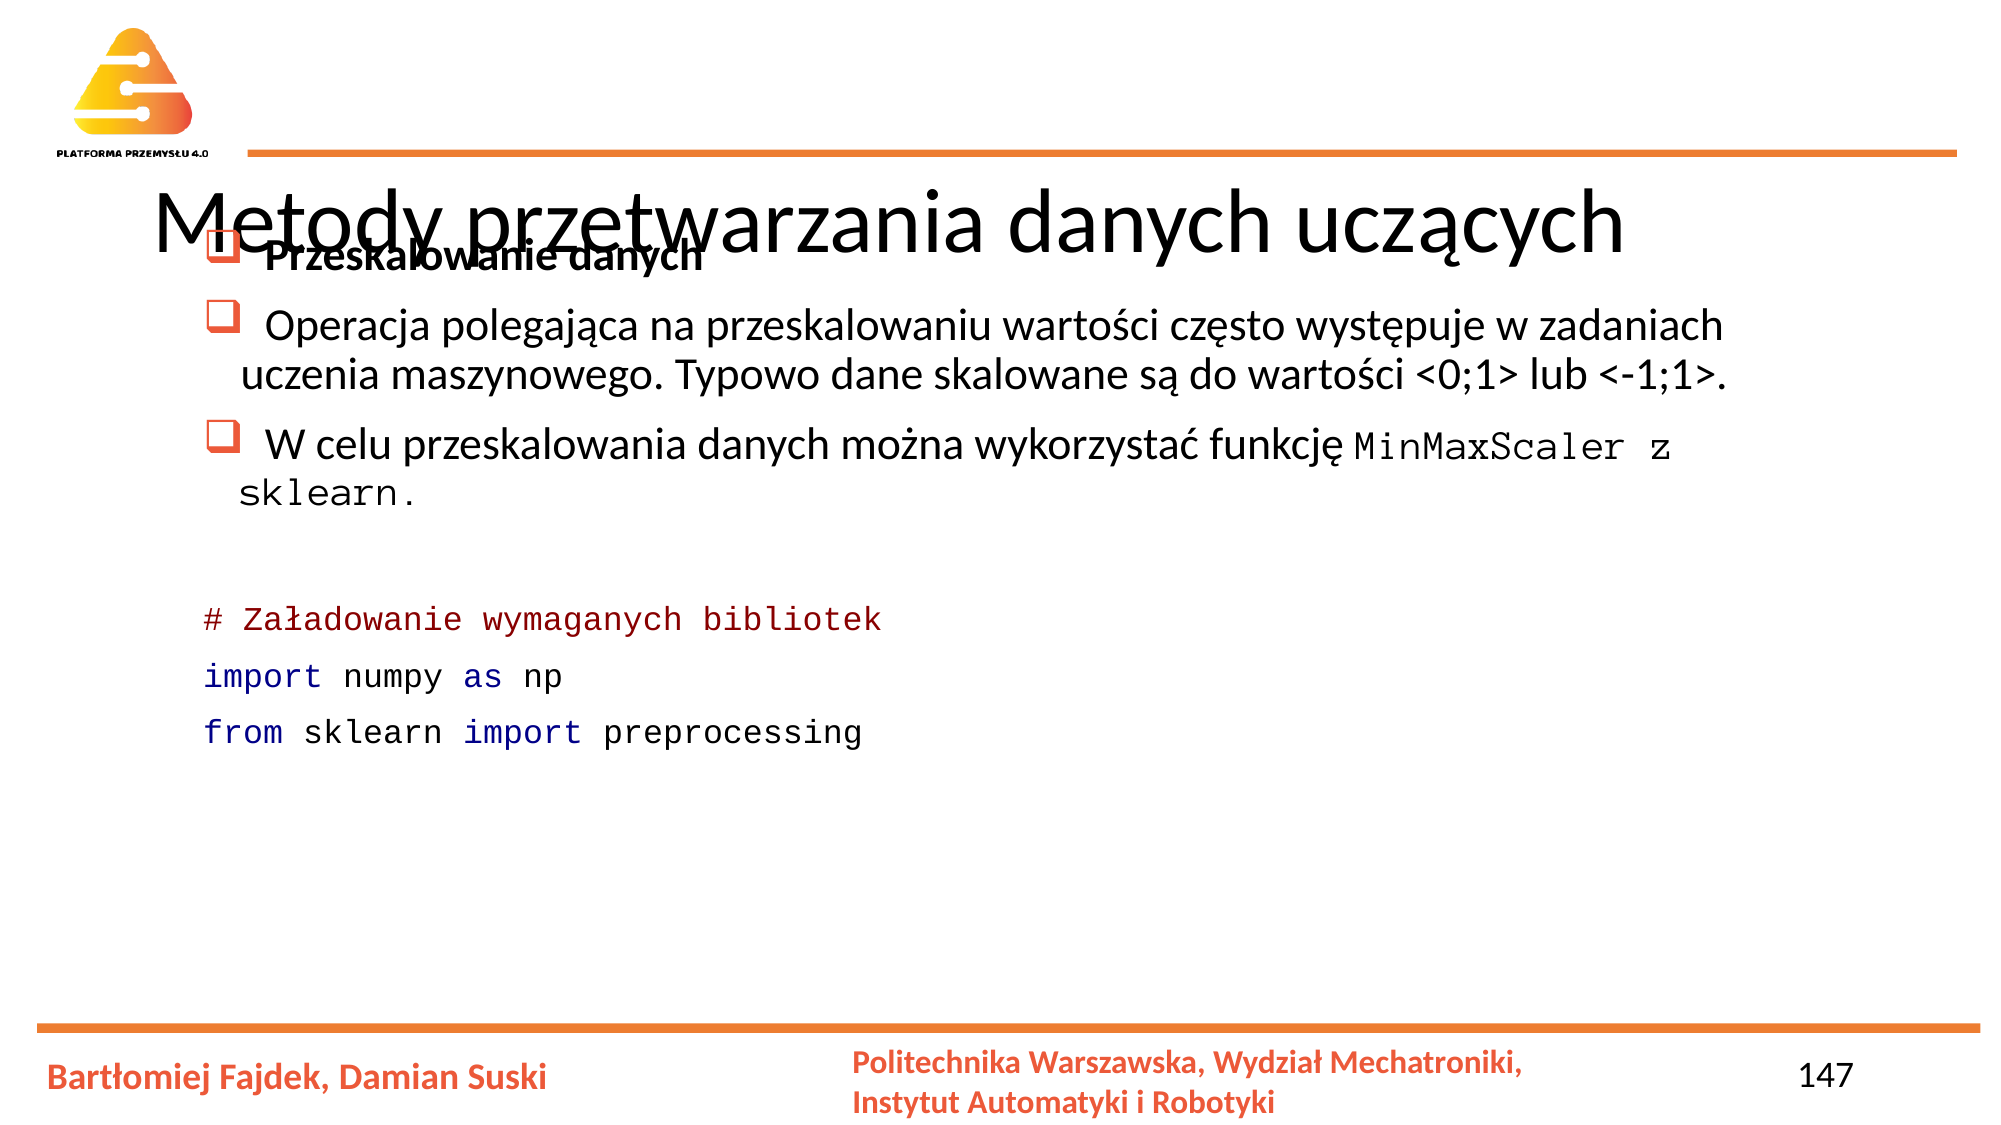

# Metody przetwarzania danych uczących
  Przeskalowanie danych
  Operacja polegająca na przeskalowaniu wartości często występuje w zadaniach uczenia maszynowego. Typowo dane skalowane są do wartości <0;1> lub <-1;1>.
  W celu przeskalowania danych można wykorzystać funkcję MinMaxScaler z sklearn.

# Załadowanie wymaganych bibliotek
import numpy as np
from sklearn import preprocessing
147